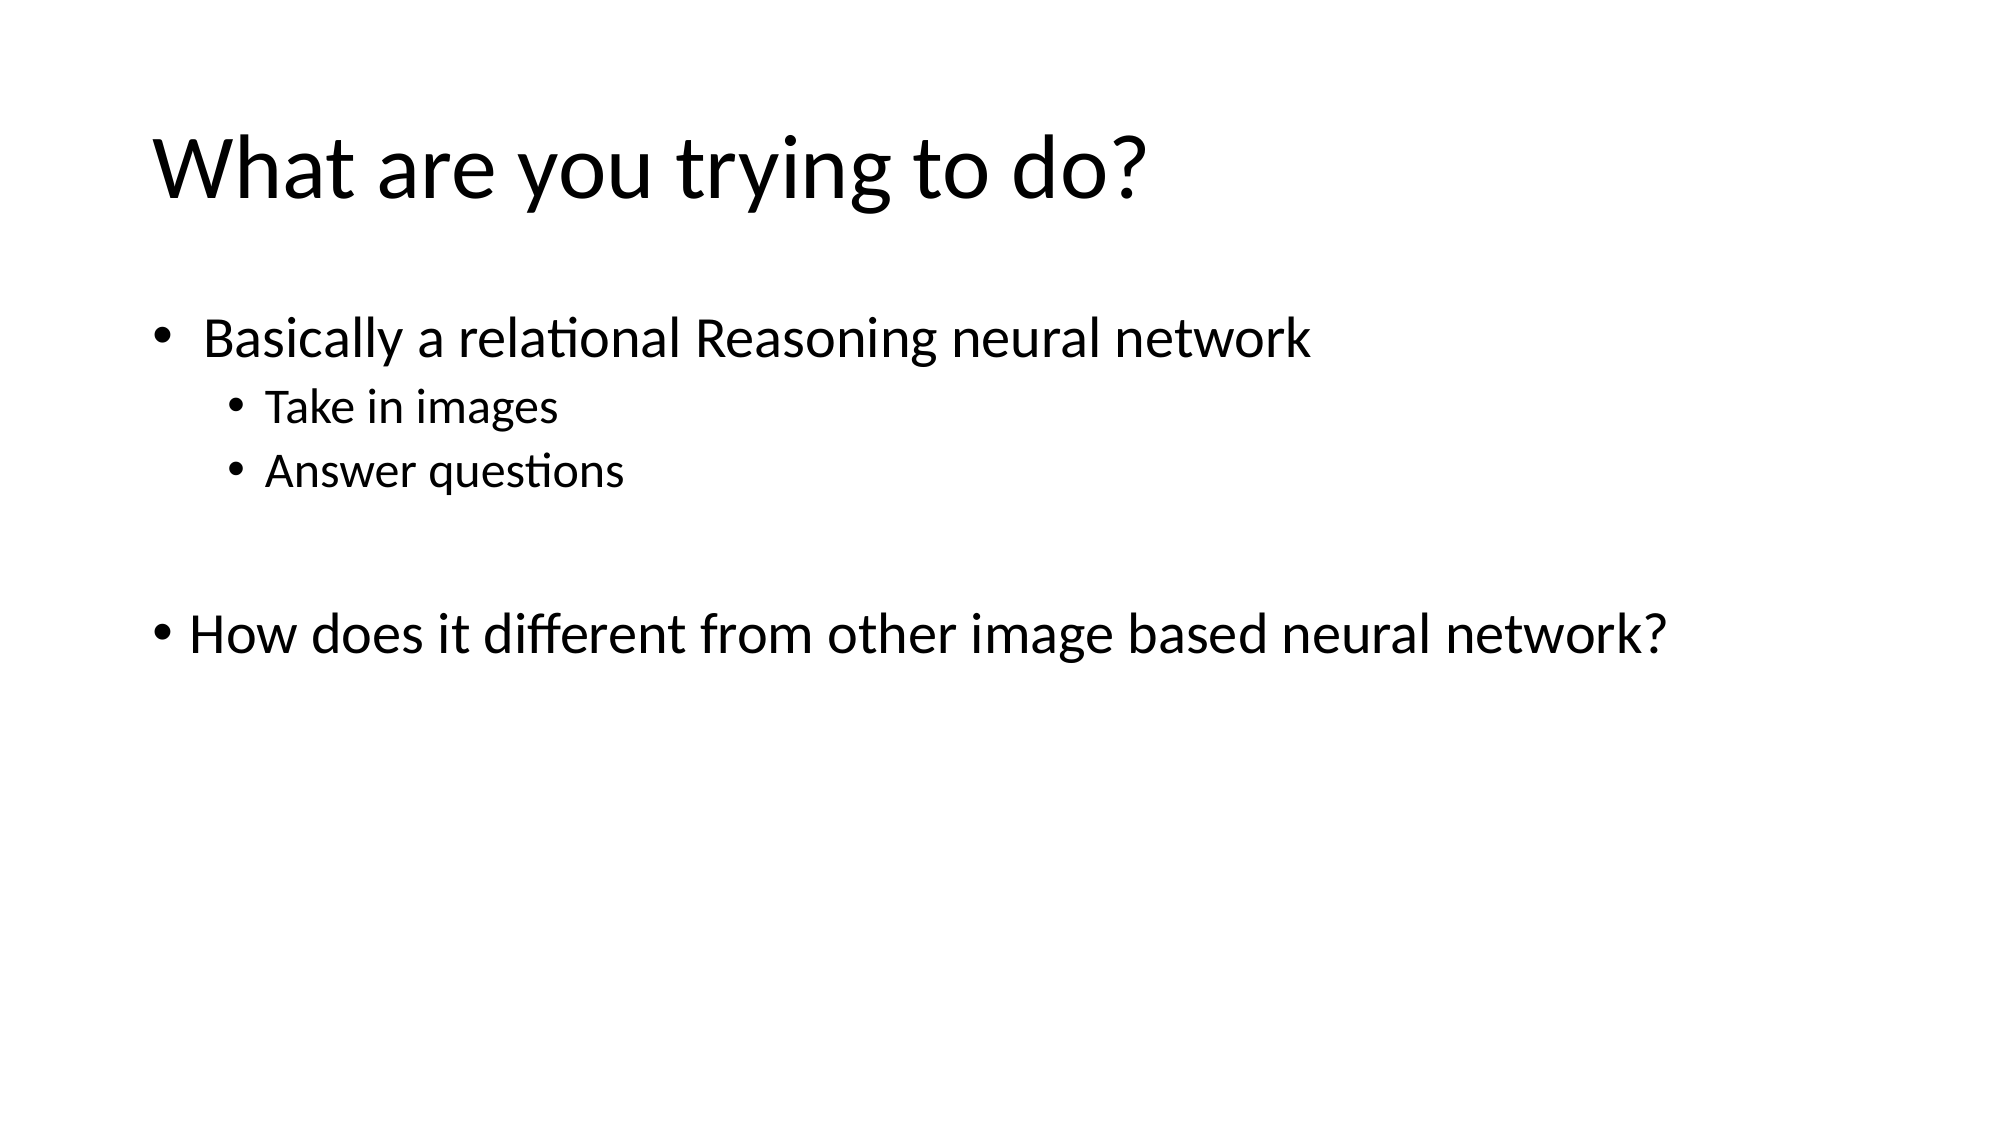

# What are you trying to do?
 Basically a relational Reasoning neural network
Take in images
Answer questions

How does it different from other image based neural network?